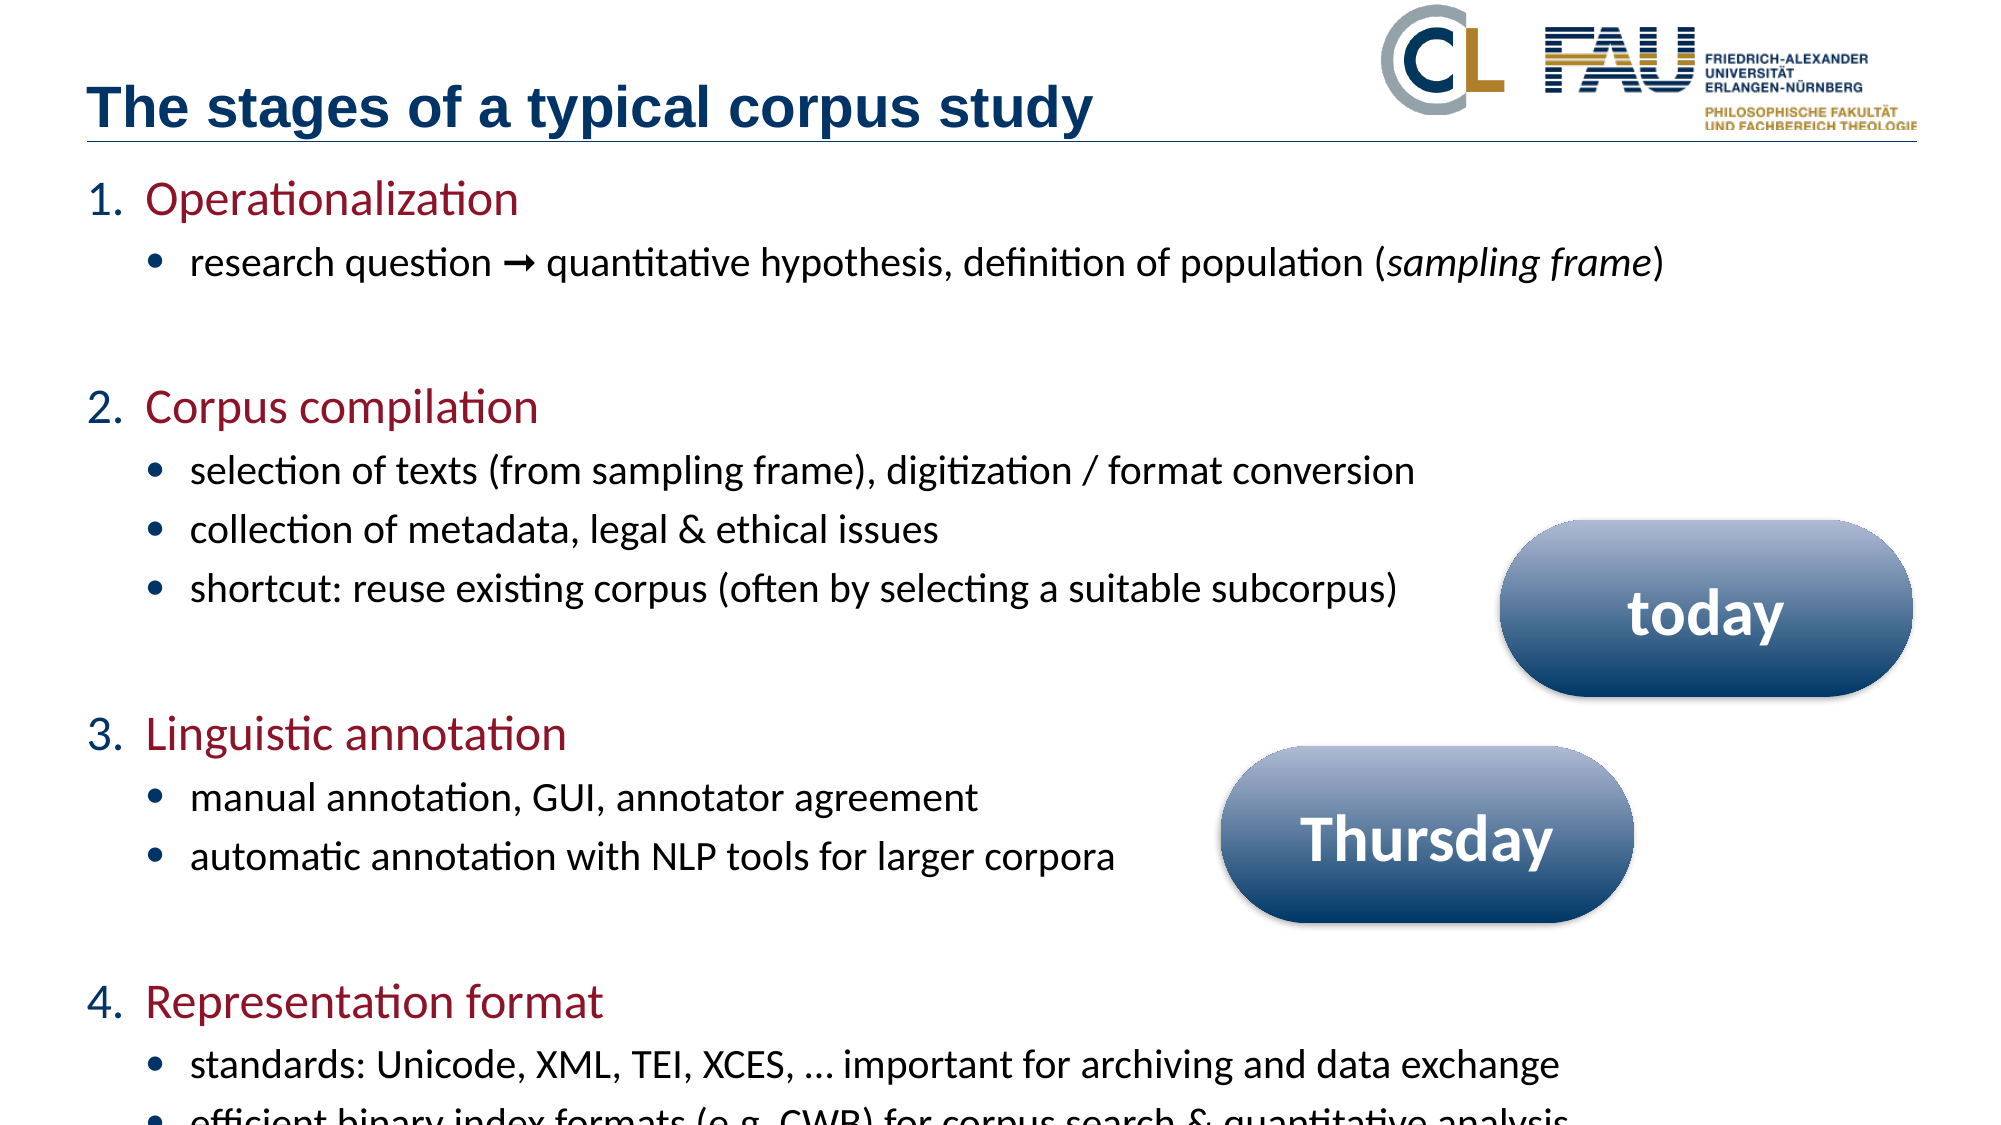

# The stages of a typical corpus study
Operationalization
research question ➞ quantitative hypothesis, definition of population (sampling frame)

Corpus compilation
selection of texts (from sampling frame), digitization / format conversion
collection of metadata, legal & ethical issues
shortcut: reuse existing corpus (often by selecting a suitable subcorpus)

Linguistic annotation
manual annotation, GUI, annotator agreement
automatic annotation with NLP tools for larger corpora

Representation format
standards: Unicode, XML, TEI, XCES, … important for archiving and data exchange
efficient binary index formats (e.g. CWB) for corpus search & quantitative analysis
today
Thursday